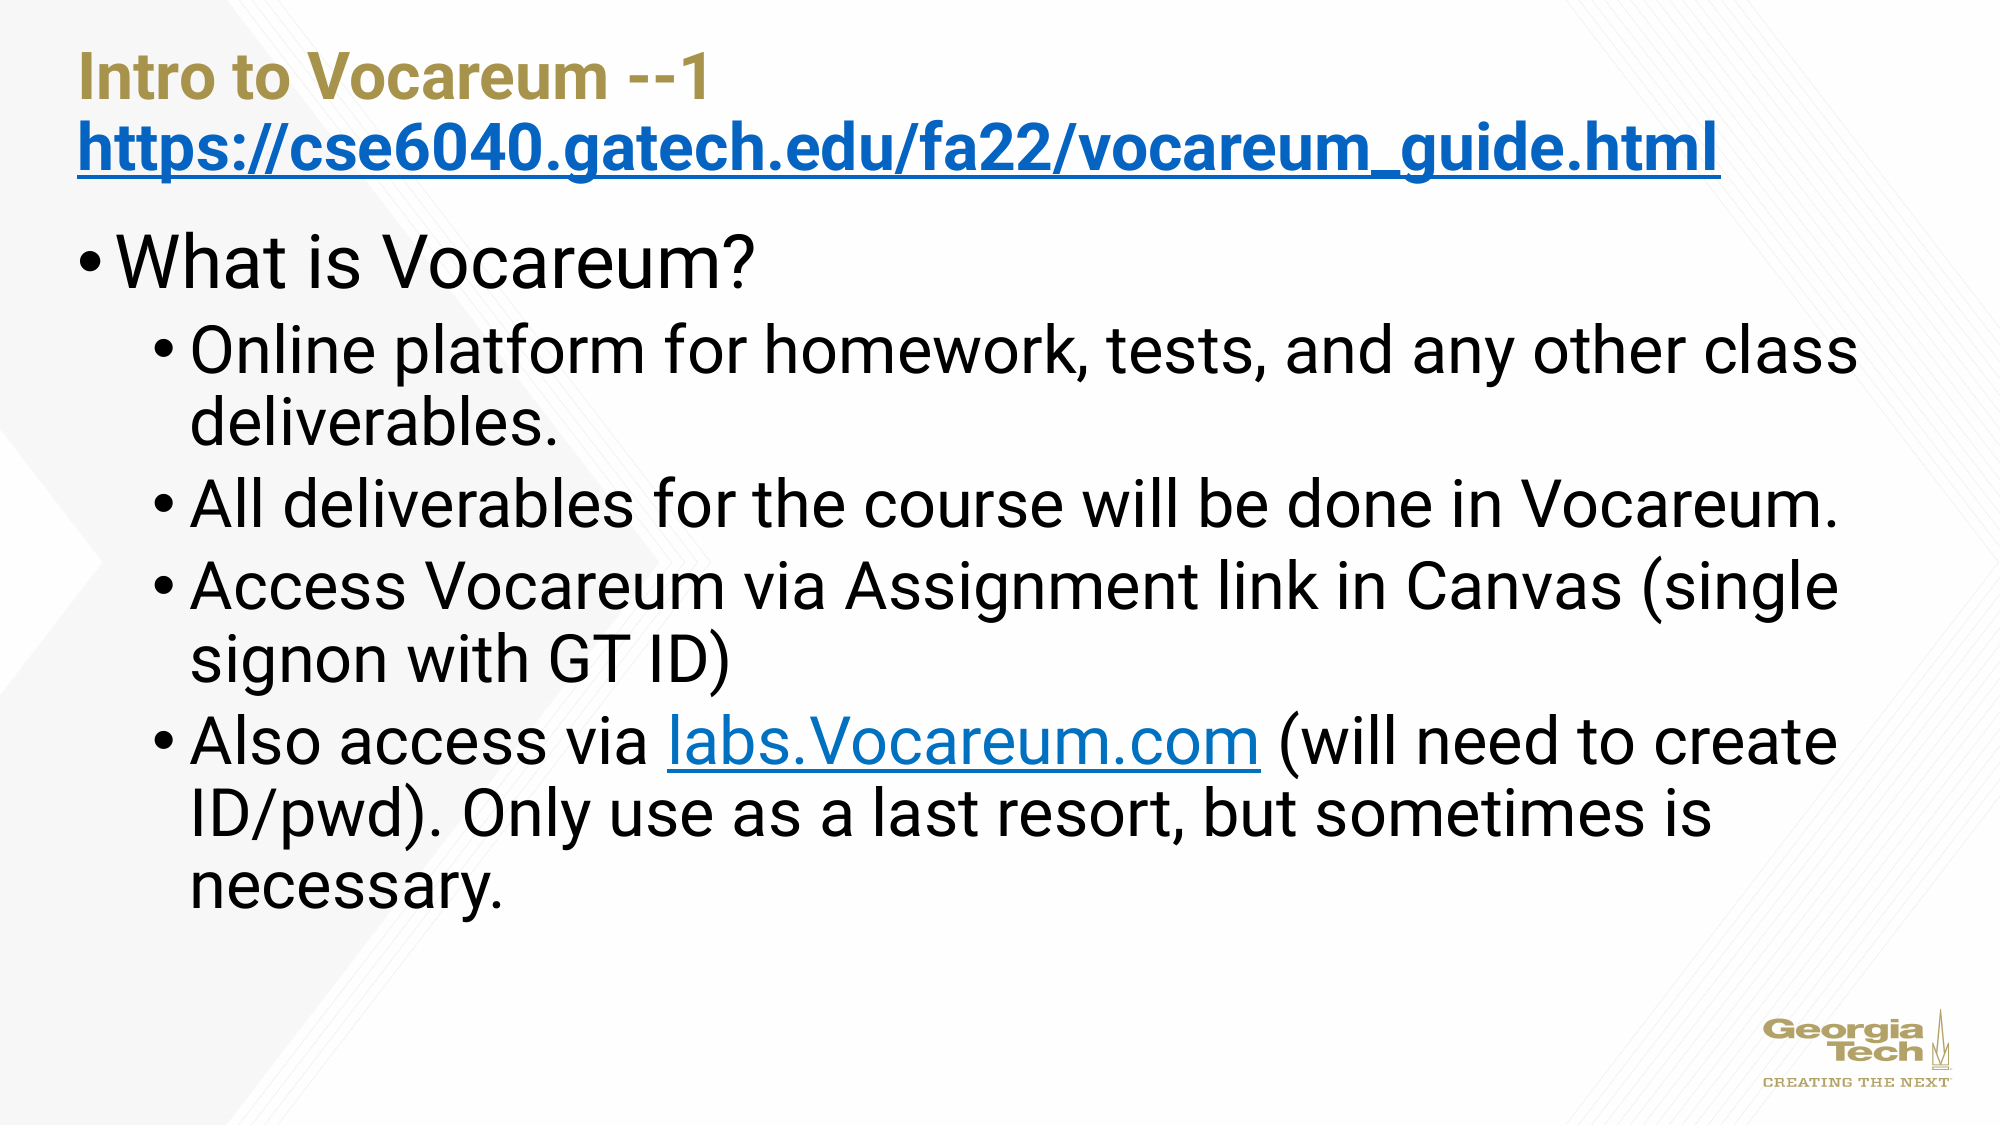

# Intro to Vocareum --1 https://cse6040.gatech.edu/fa22/vocareum_guide.html
What is Vocareum?
Online platform for homework, tests, and any other class deliverables.
All deliverables for the course will be done in Vocareum.
Access Vocareum via Assignment link in Canvas (single signon with GT ID)
Also access via labs.Vocareum.com (will need to create ID/pwd). Only use as a last resort, but sometimes is necessary.